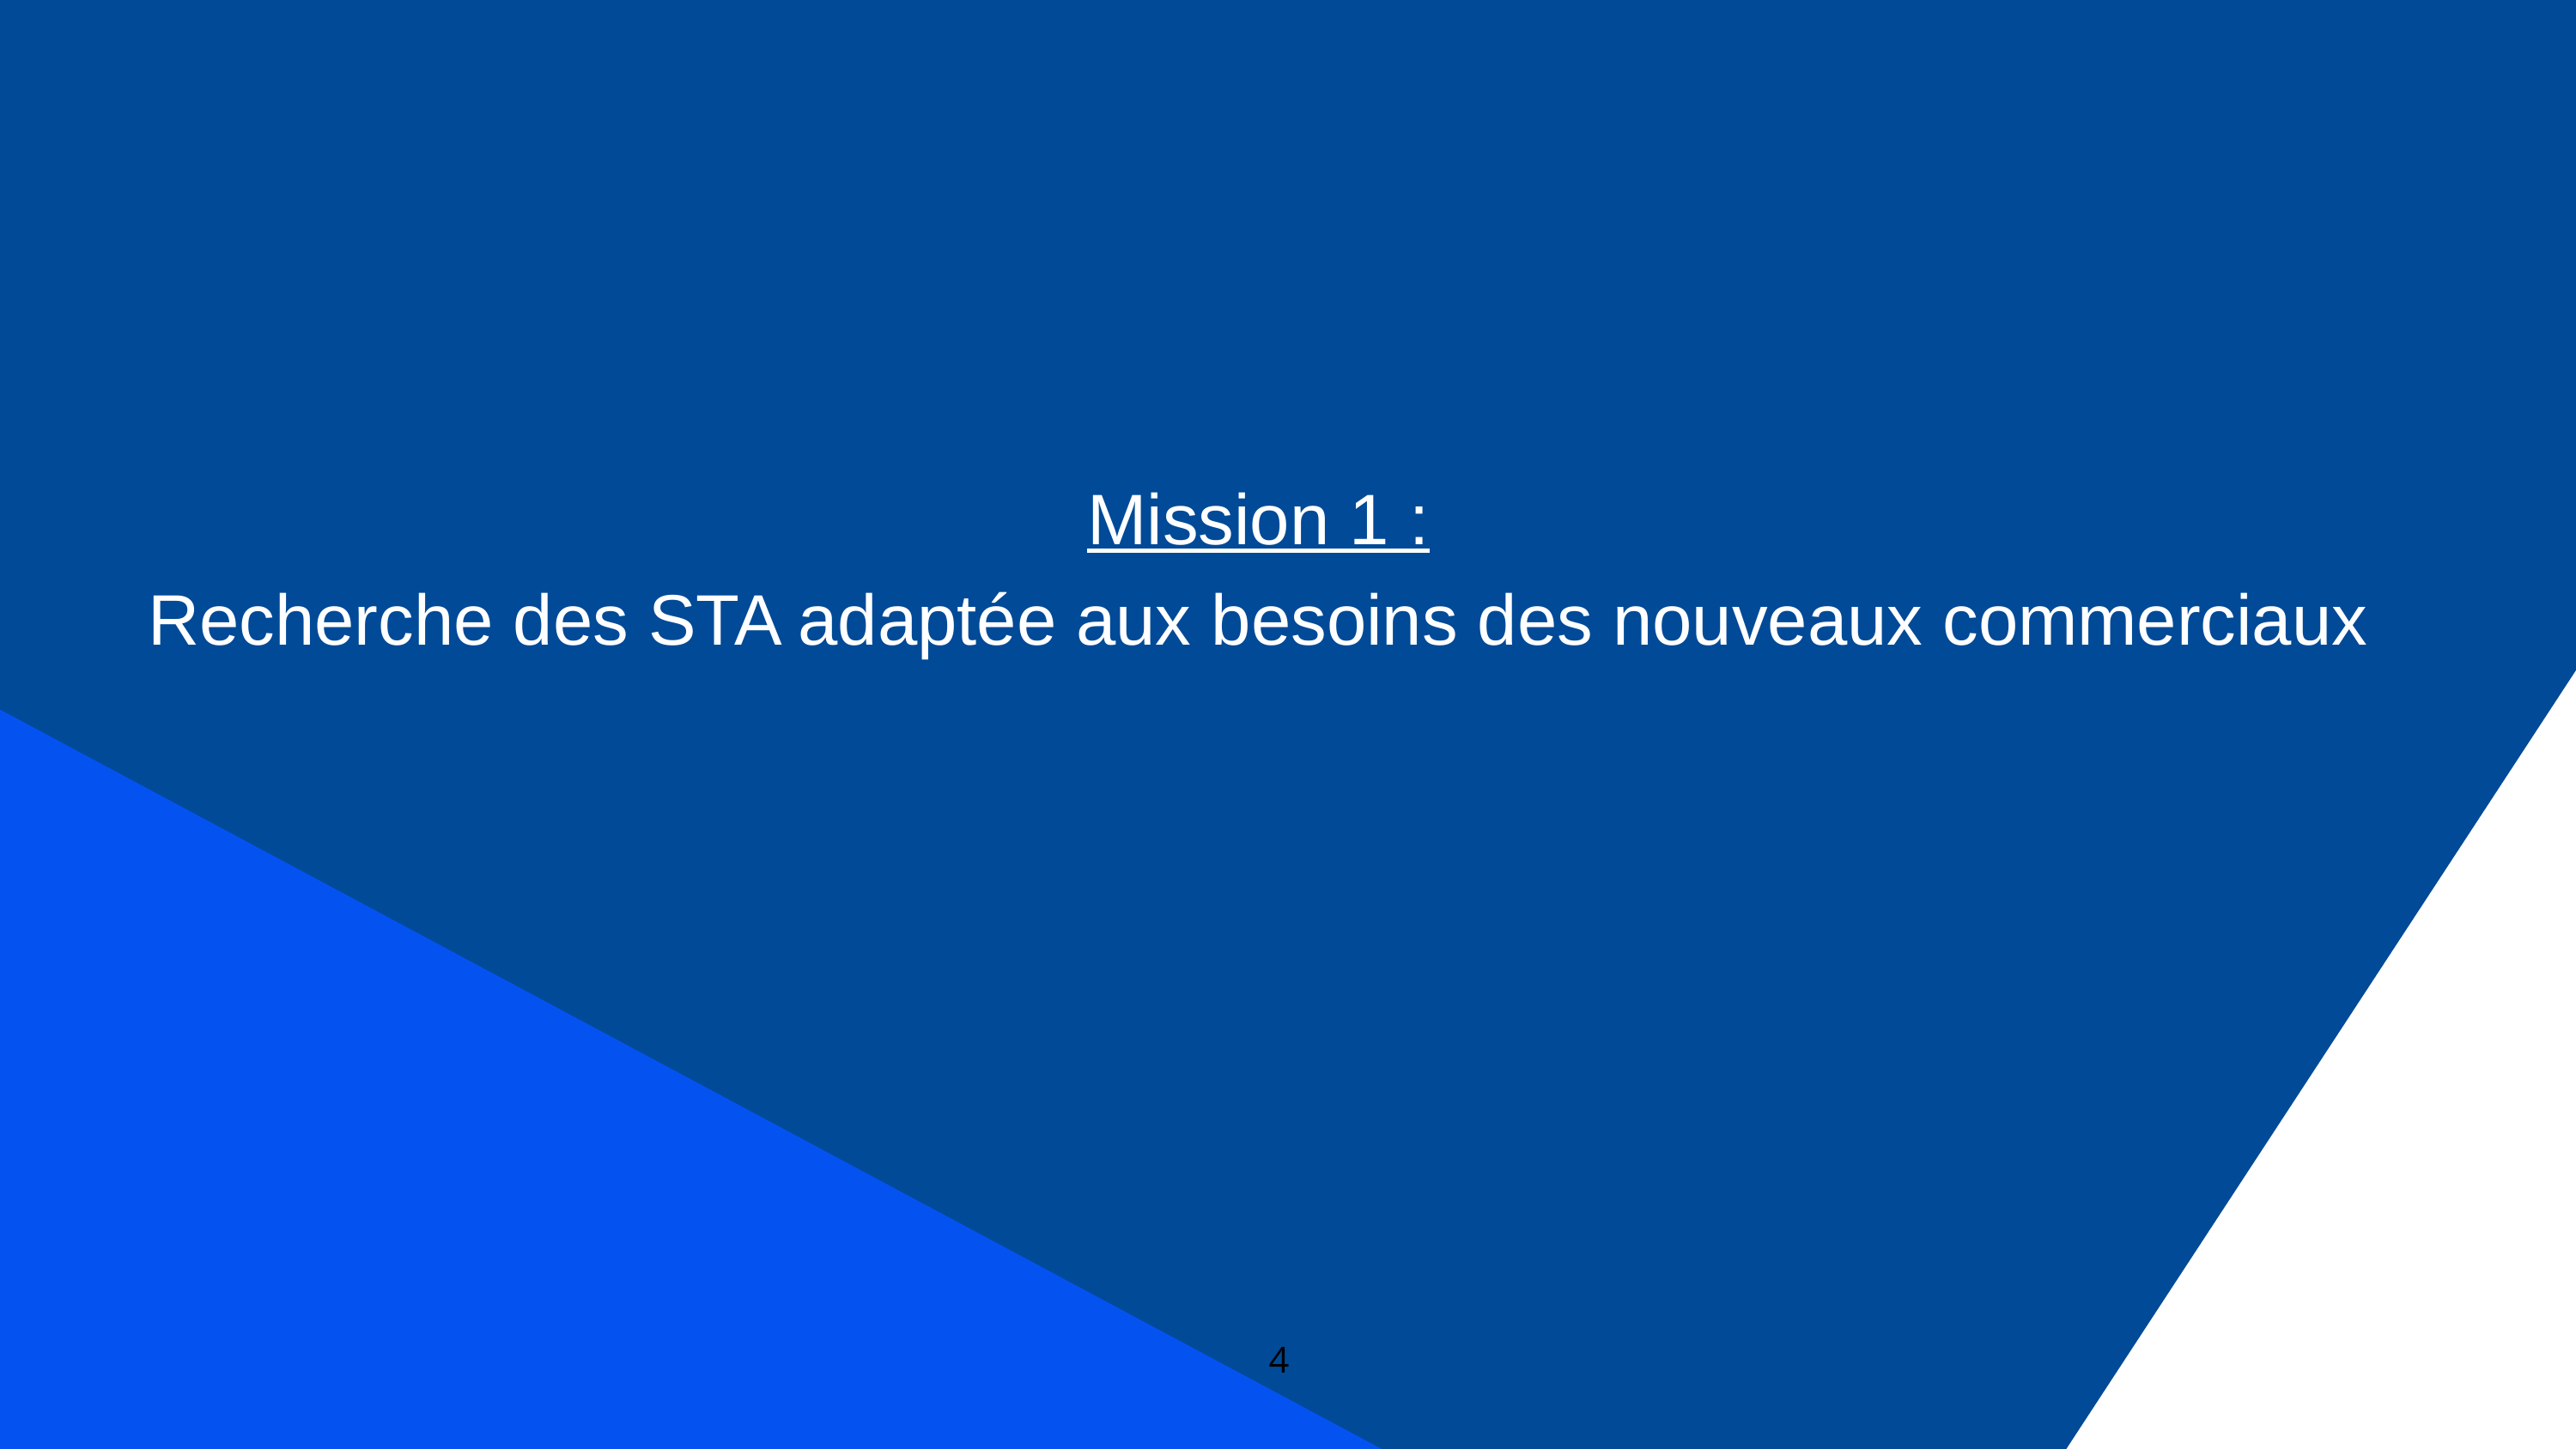

Mission 1 :
Recherche des STA adaptée aux besoins des nouveaux commerciaux

4